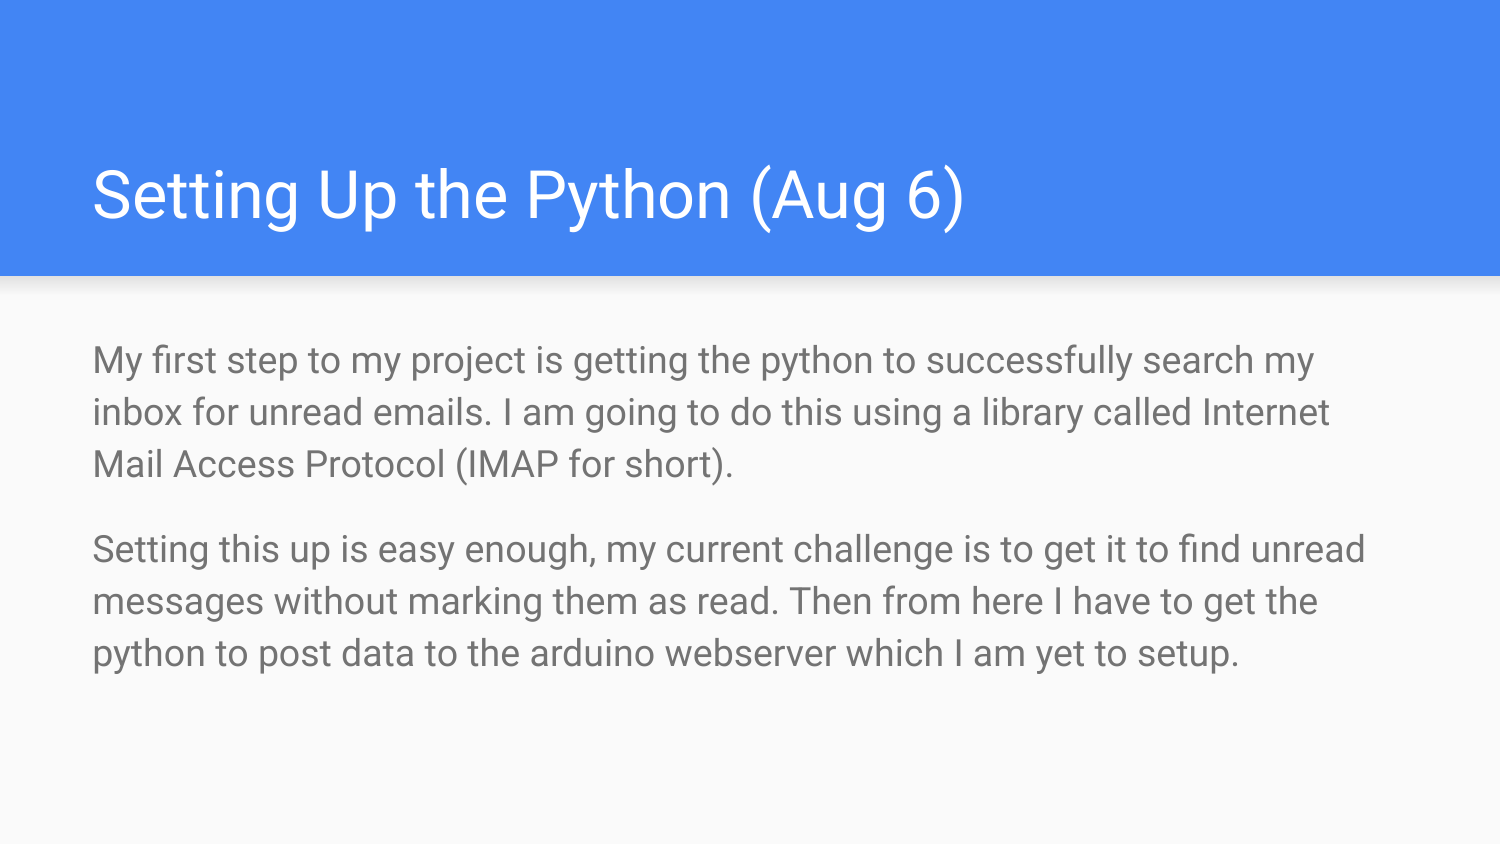

# Setting Up the Python (Aug 6)
My first step to my project is getting the python to successfully search my inbox for unread emails. I am going to do this using a library called Internet Mail Access Protocol (IMAP for short).
Setting this up is easy enough, my current challenge is to get it to find unread messages without marking them as read. Then from here I have to get the python to post data to the arduino webserver which I am yet to setup.